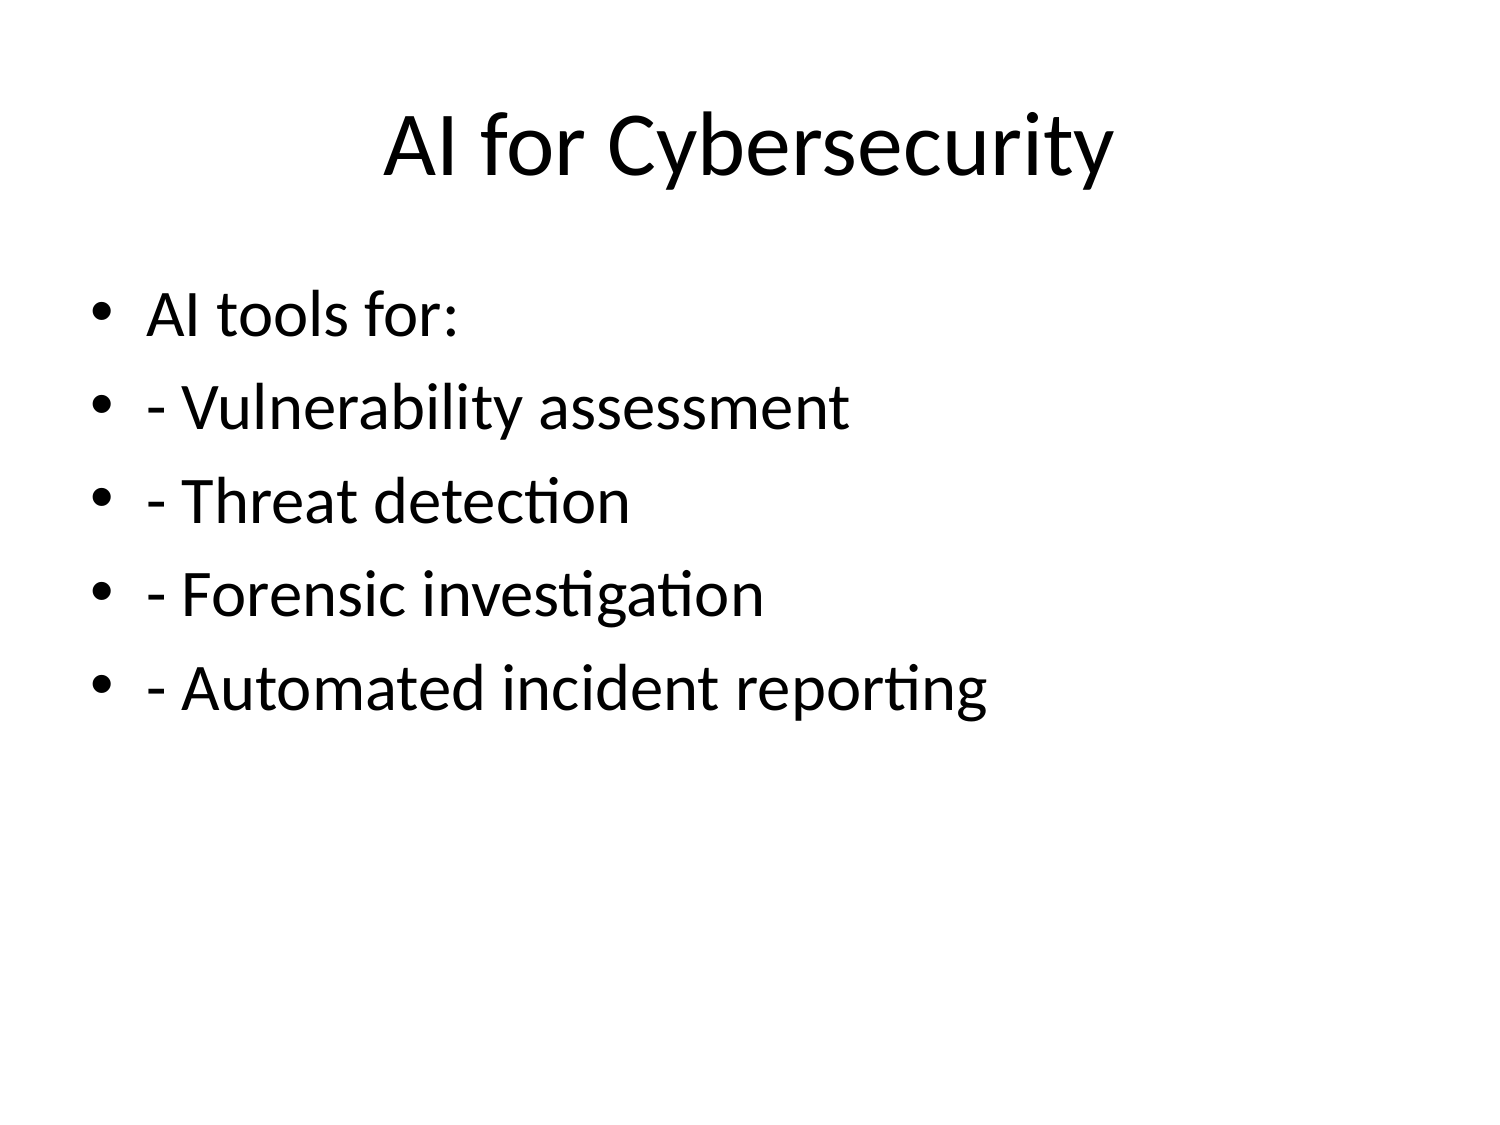

# AI for Cybersecurity
AI tools for:
- Vulnerability assessment
- Threat detection
- Forensic investigation
- Automated incident reporting